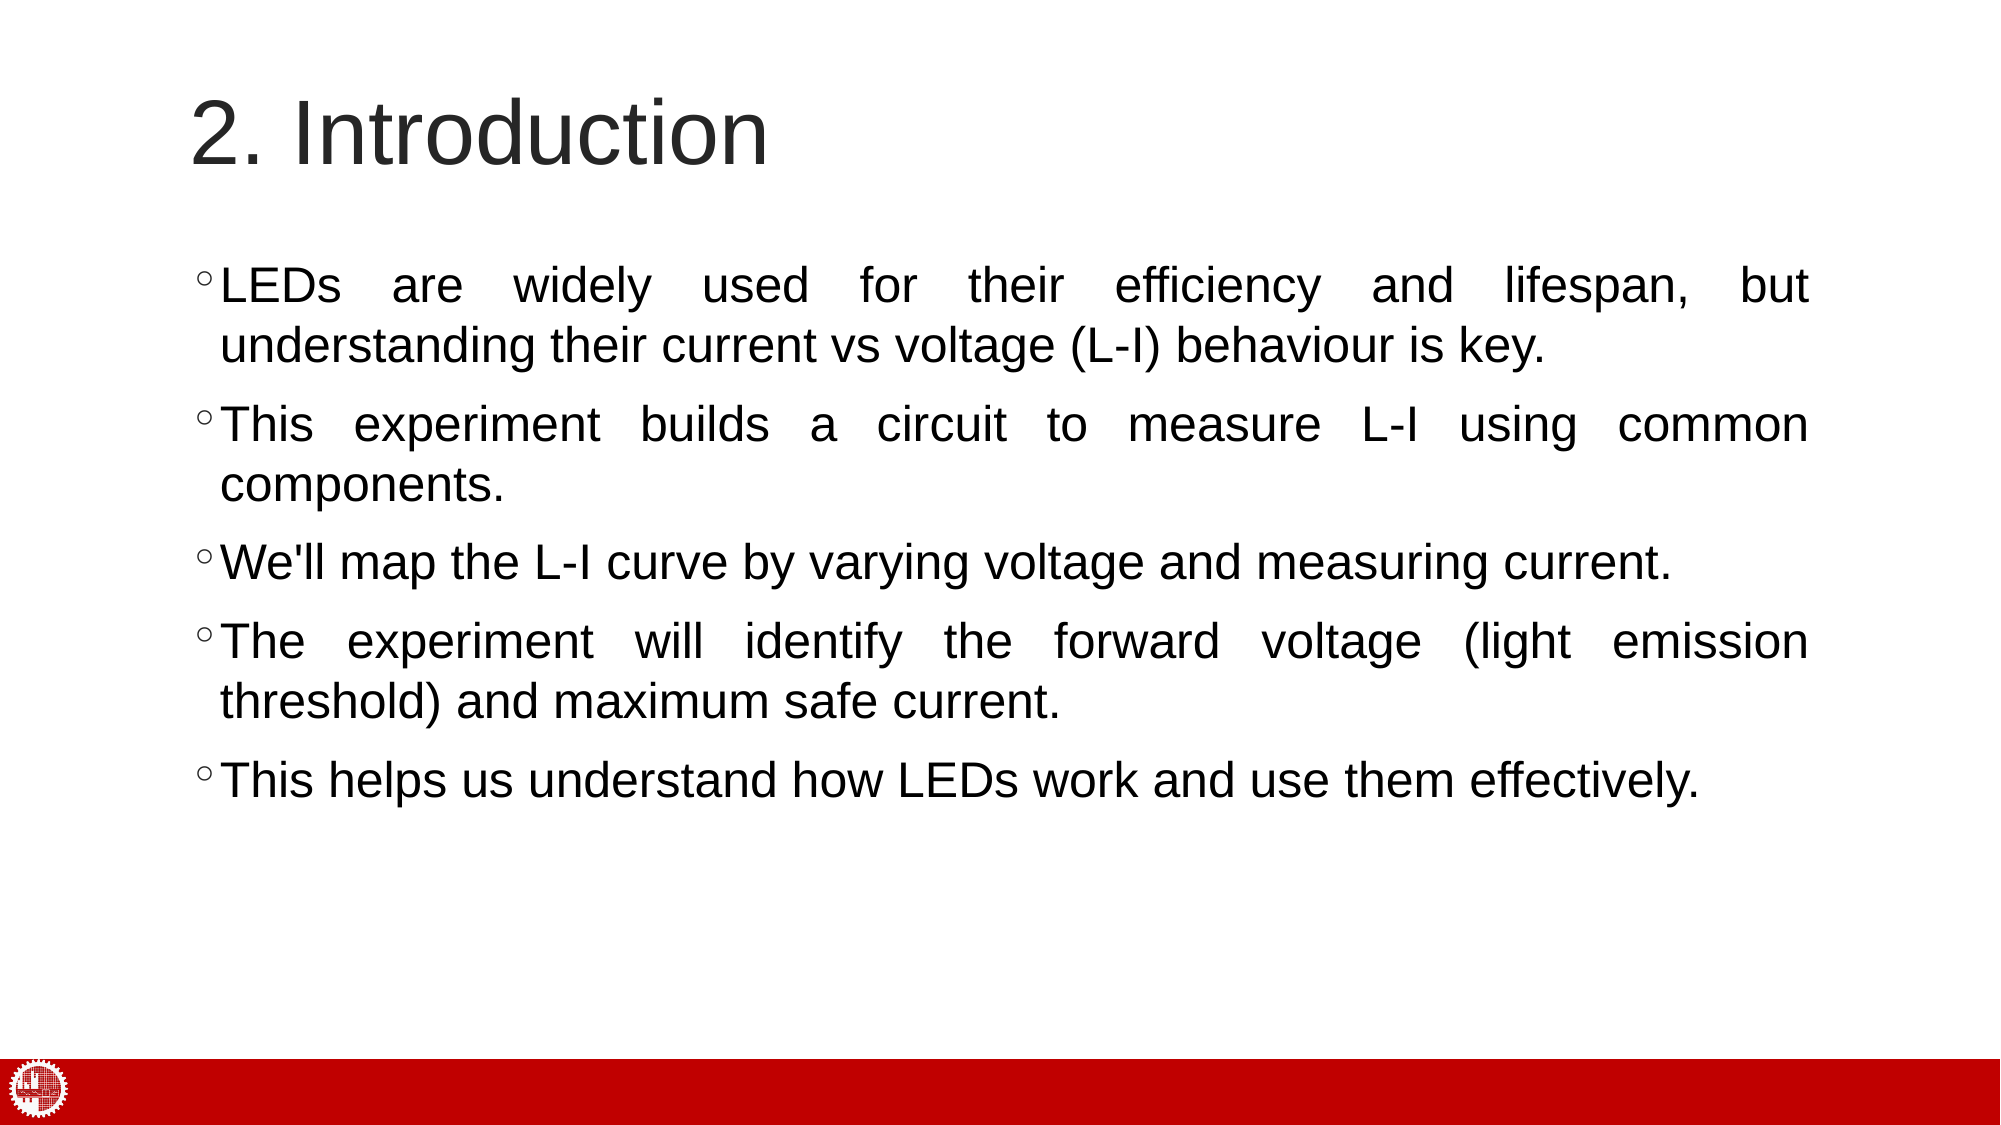

# 2. Introduction
LEDs are widely used for their efficiency and lifespan, but understanding their current vs voltage (L-I) behaviour is key.
This experiment builds a circuit to measure L-I using common components.
We'll map the L-I curve by varying voltage and measuring current.
The experiment will identify the forward voltage (light emission threshold) and maximum safe current.
This helps us understand how LEDs work and use them effectively.